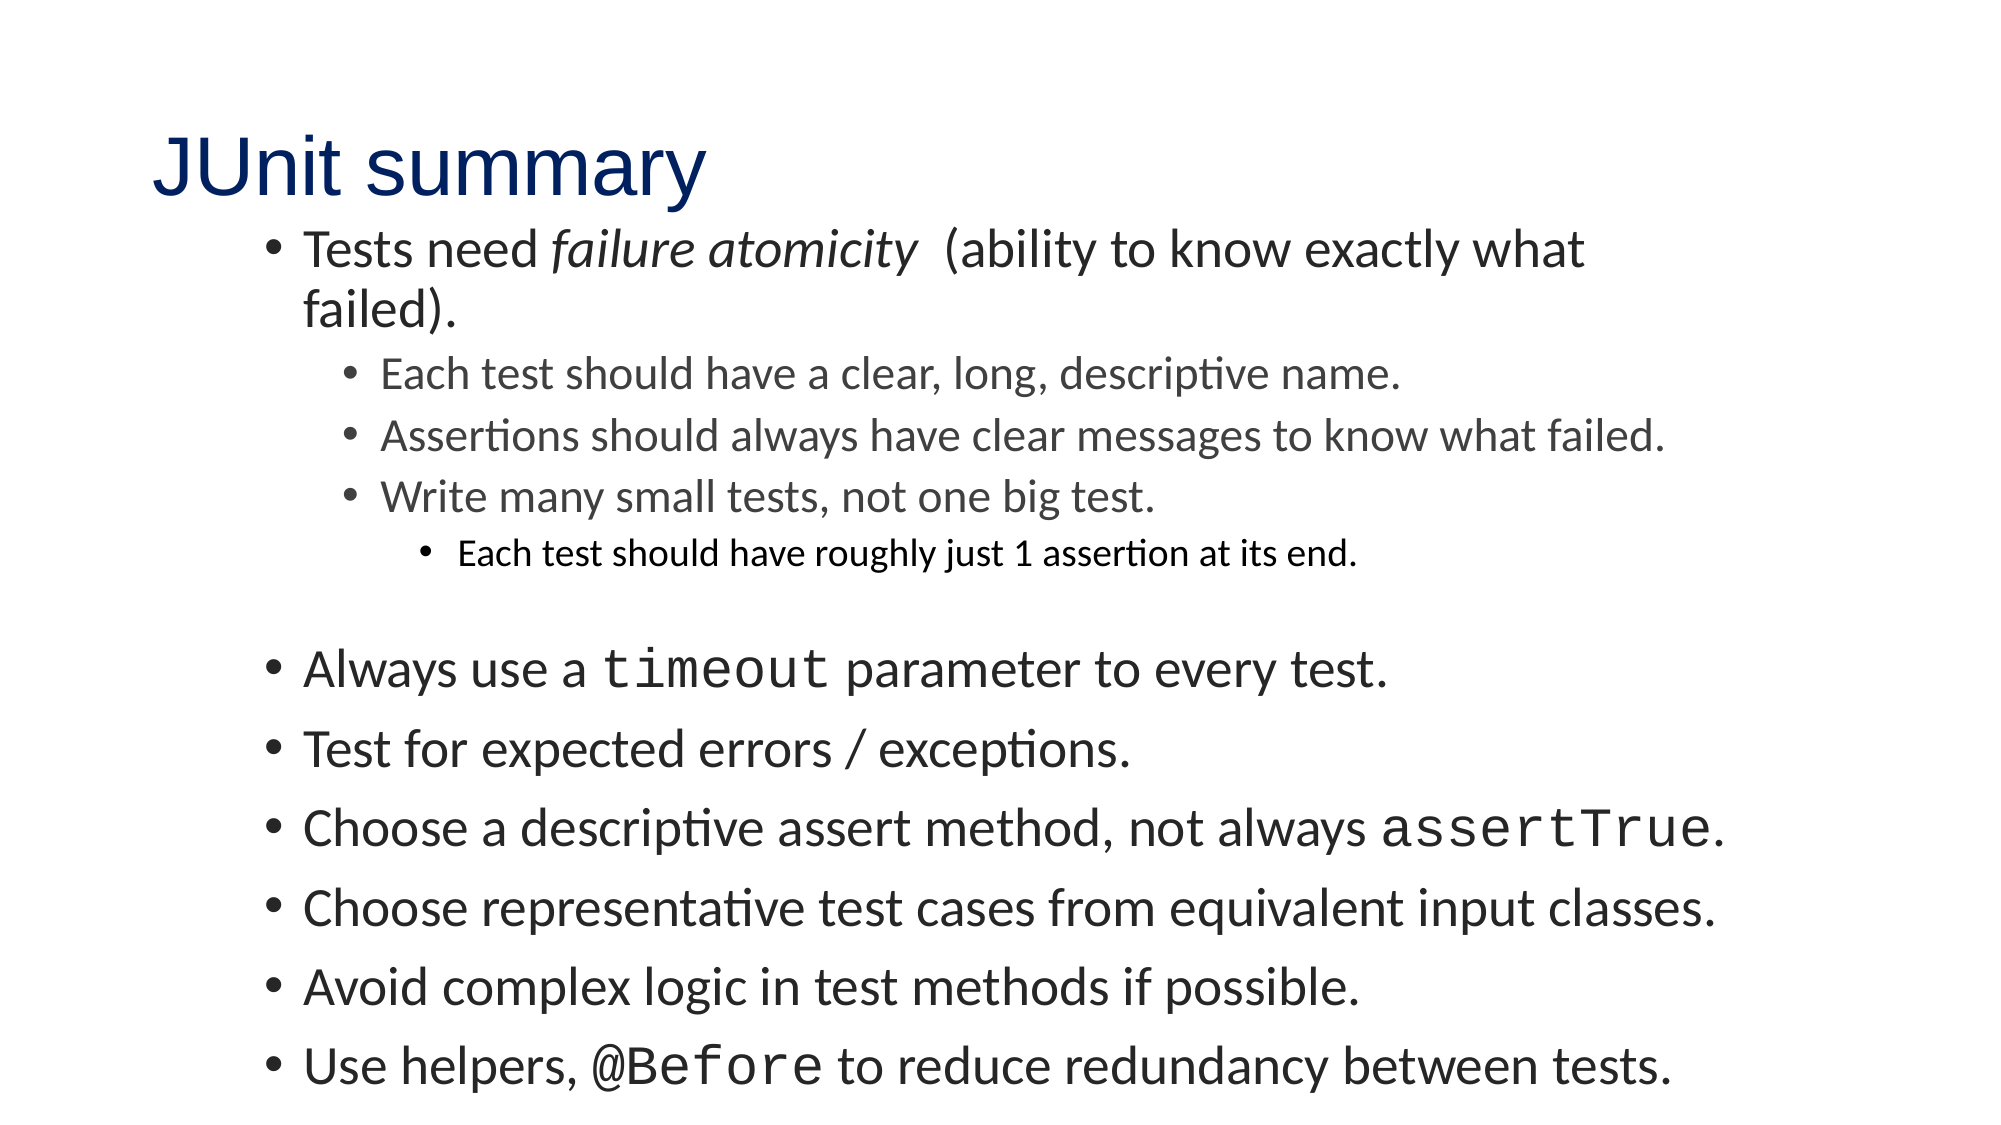

# JUnit summary
Tests need failure atomicity  (ability to know exactly what failed).
Each test should have a clear, long, descriptive name.
Assertions should always have clear messages to know what failed.
Write many small tests, not one big test.
Each test should have roughly just 1 assertion at its end.

Always use a timeout parameter to every test.
Test for expected errors / exceptions.
Choose a descriptive assert method, not always assertTrue.
Choose representative test cases from equivalent input classes.
Avoid complex logic in test methods if possible.
Use helpers, @Before to reduce redundancy between tests.